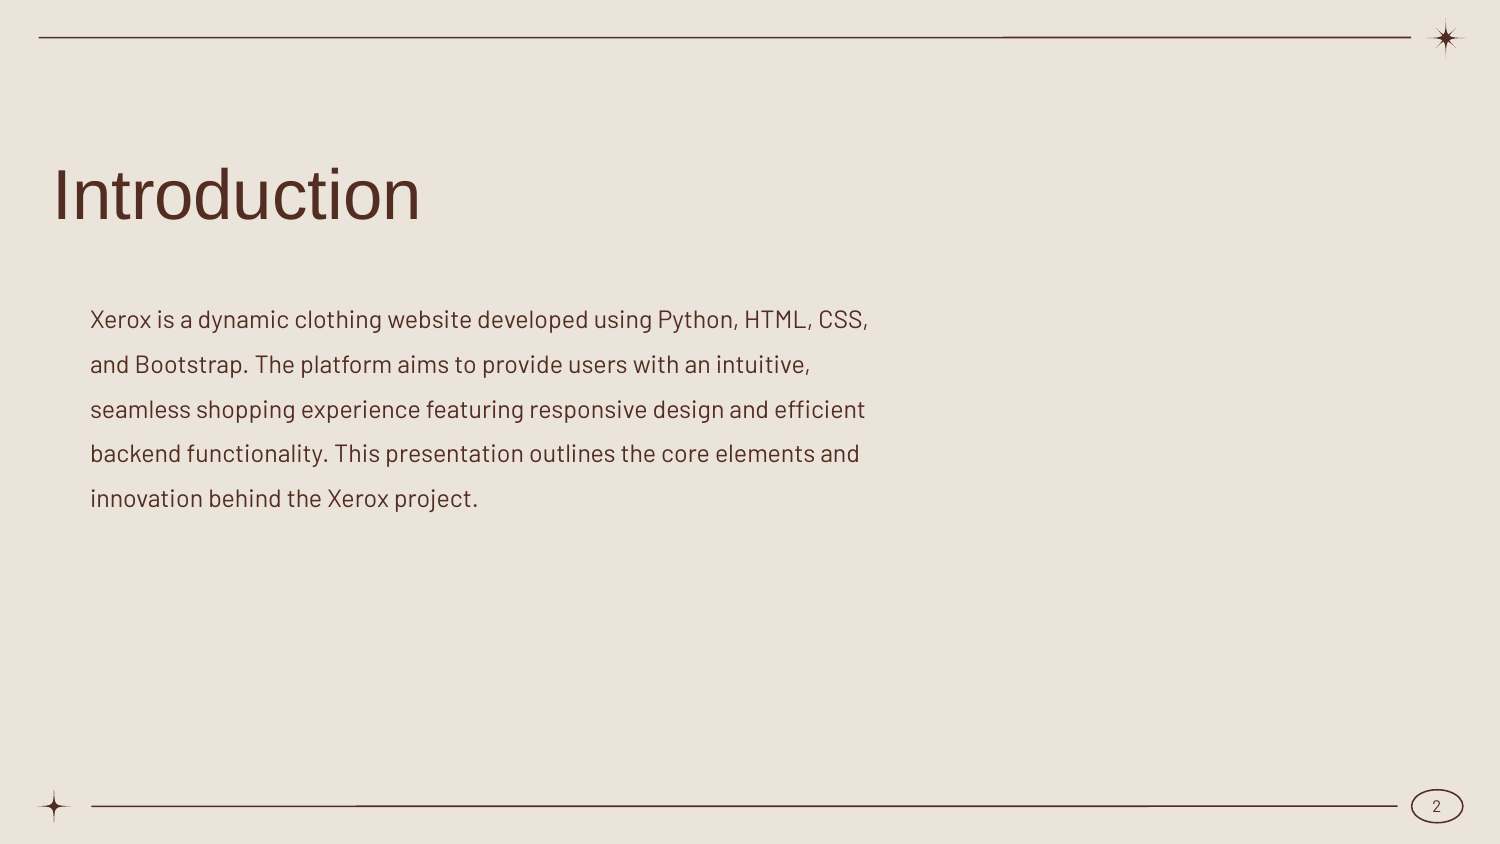

# Introduction
Xerox is a dynamic clothing website developed using Python, HTML, CSS, and Bootstrap. The platform aims to provide users with an intuitive, seamless shopping experience featuring responsive design and efficient backend functionality. This presentation outlines the core elements and innovation behind the Xerox project.
2